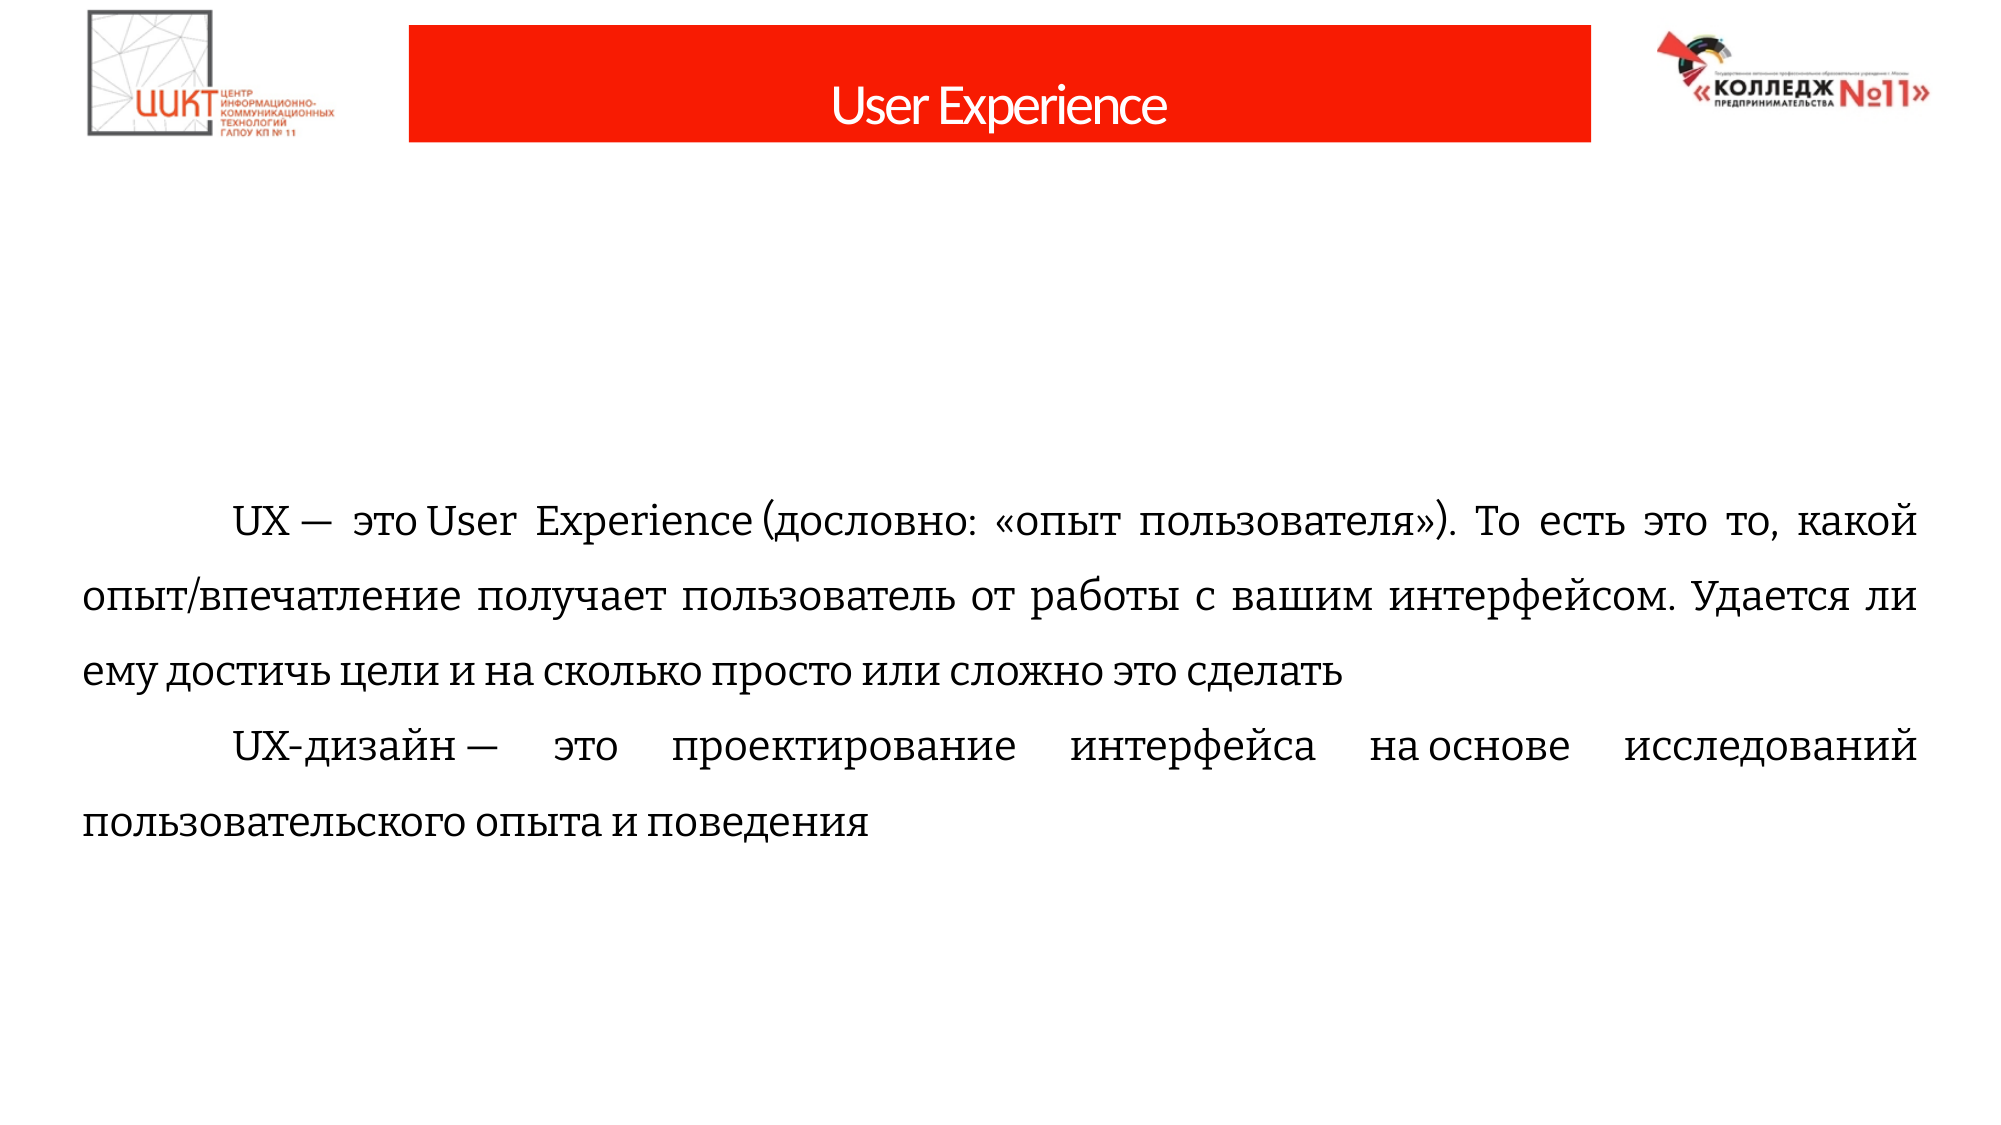

# User Experience
	UX — это User Experience (дословно: «опыт пользователя»). То есть это то, какой опыт/впечатление получает пользователь от работы с вашим интерфейсом. Удается ли ему достичь цели и на сколько просто или сложно это сделать
	UX-дизайн — это проектирование интерфейса на основе исследований пользовательского опыта и поведения